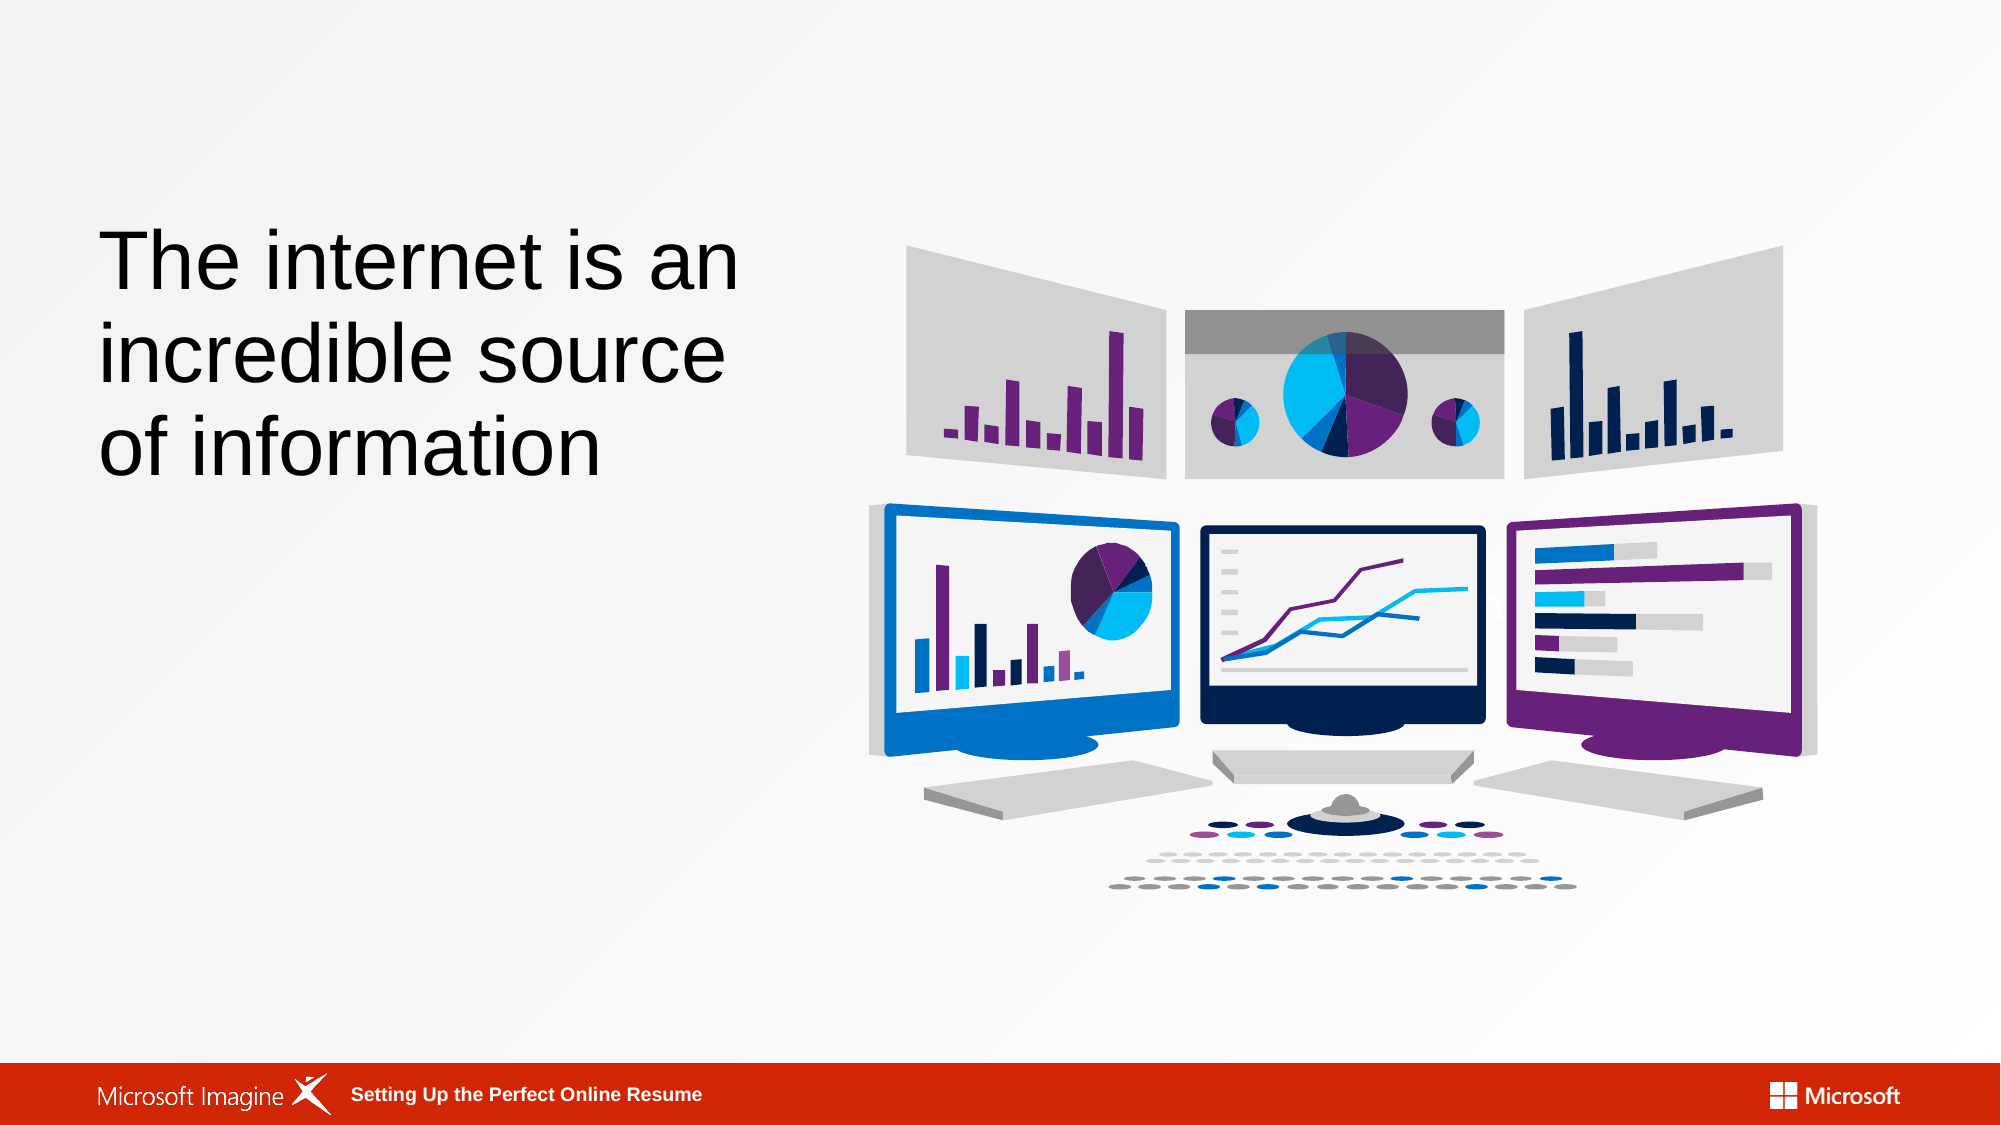

The internet is an incredible source of information
(Image)
Setting Up the Perfect Online Resume